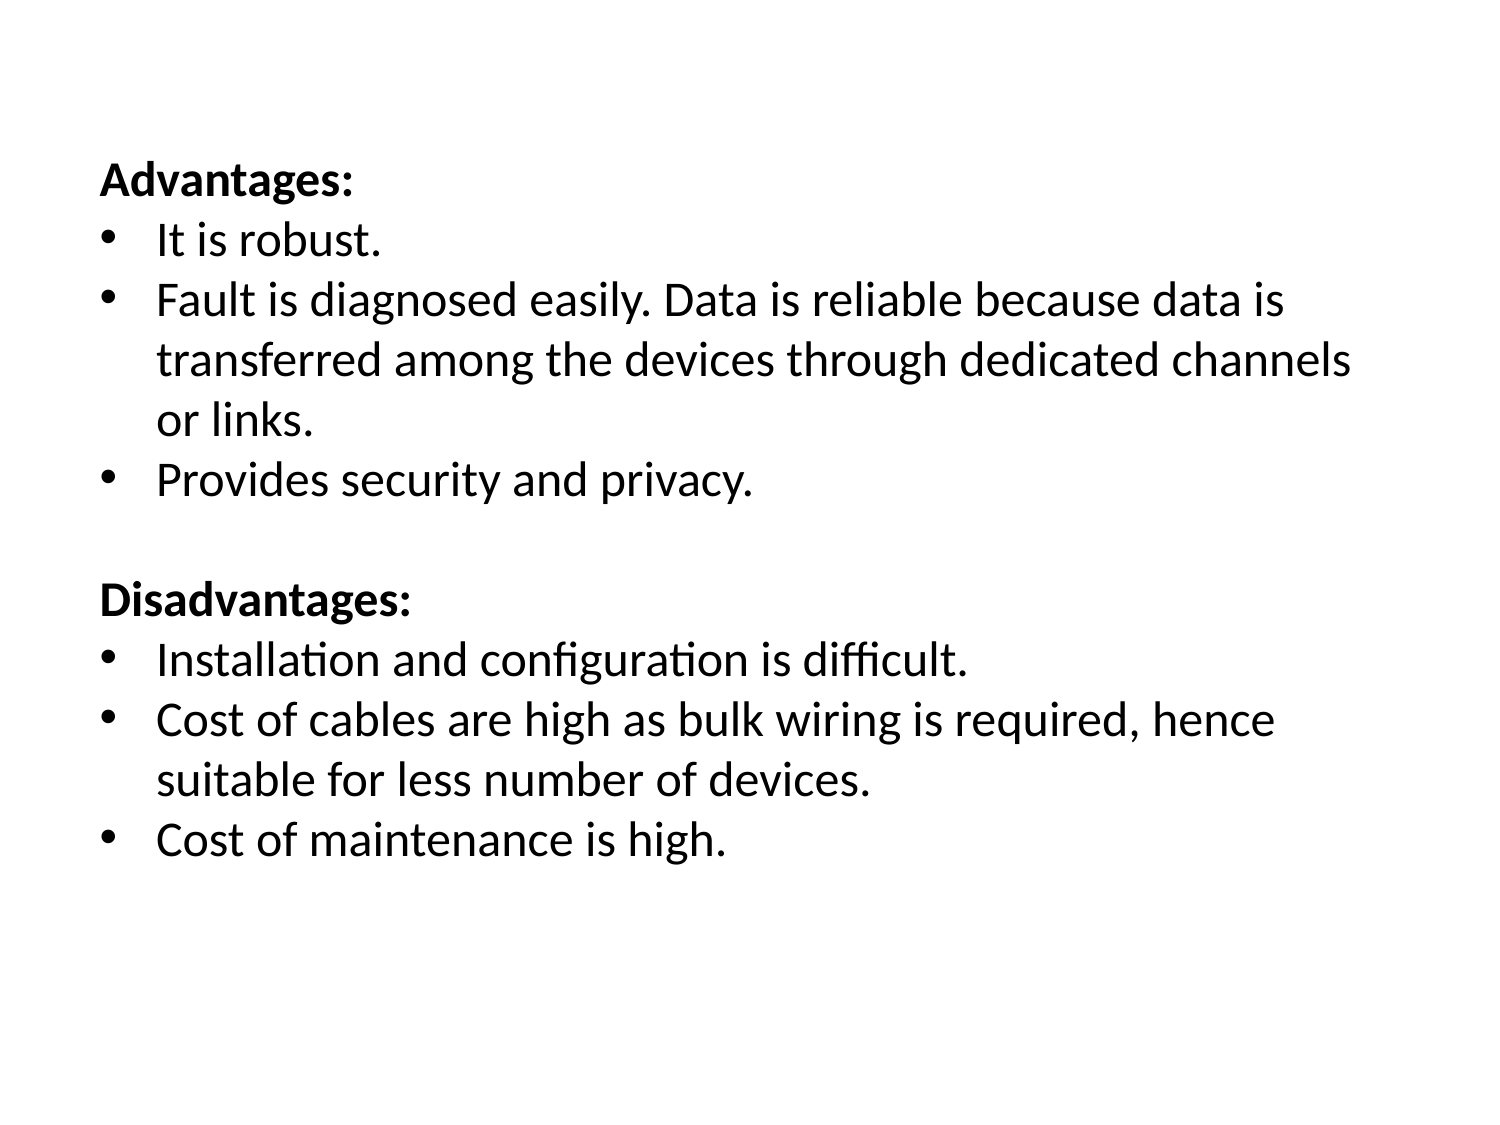

Advantages:
It is robust.
Fault is diagnosed easily. Data is reliable because data is transferred among the devices through dedicated channels or links.
Provides security and privacy.

Disadvantages:
Installation and configuration is difficult.
Cost of cables are high as bulk wiring is required, hence suitable for less number of devices.
Cost of maintenance is high.